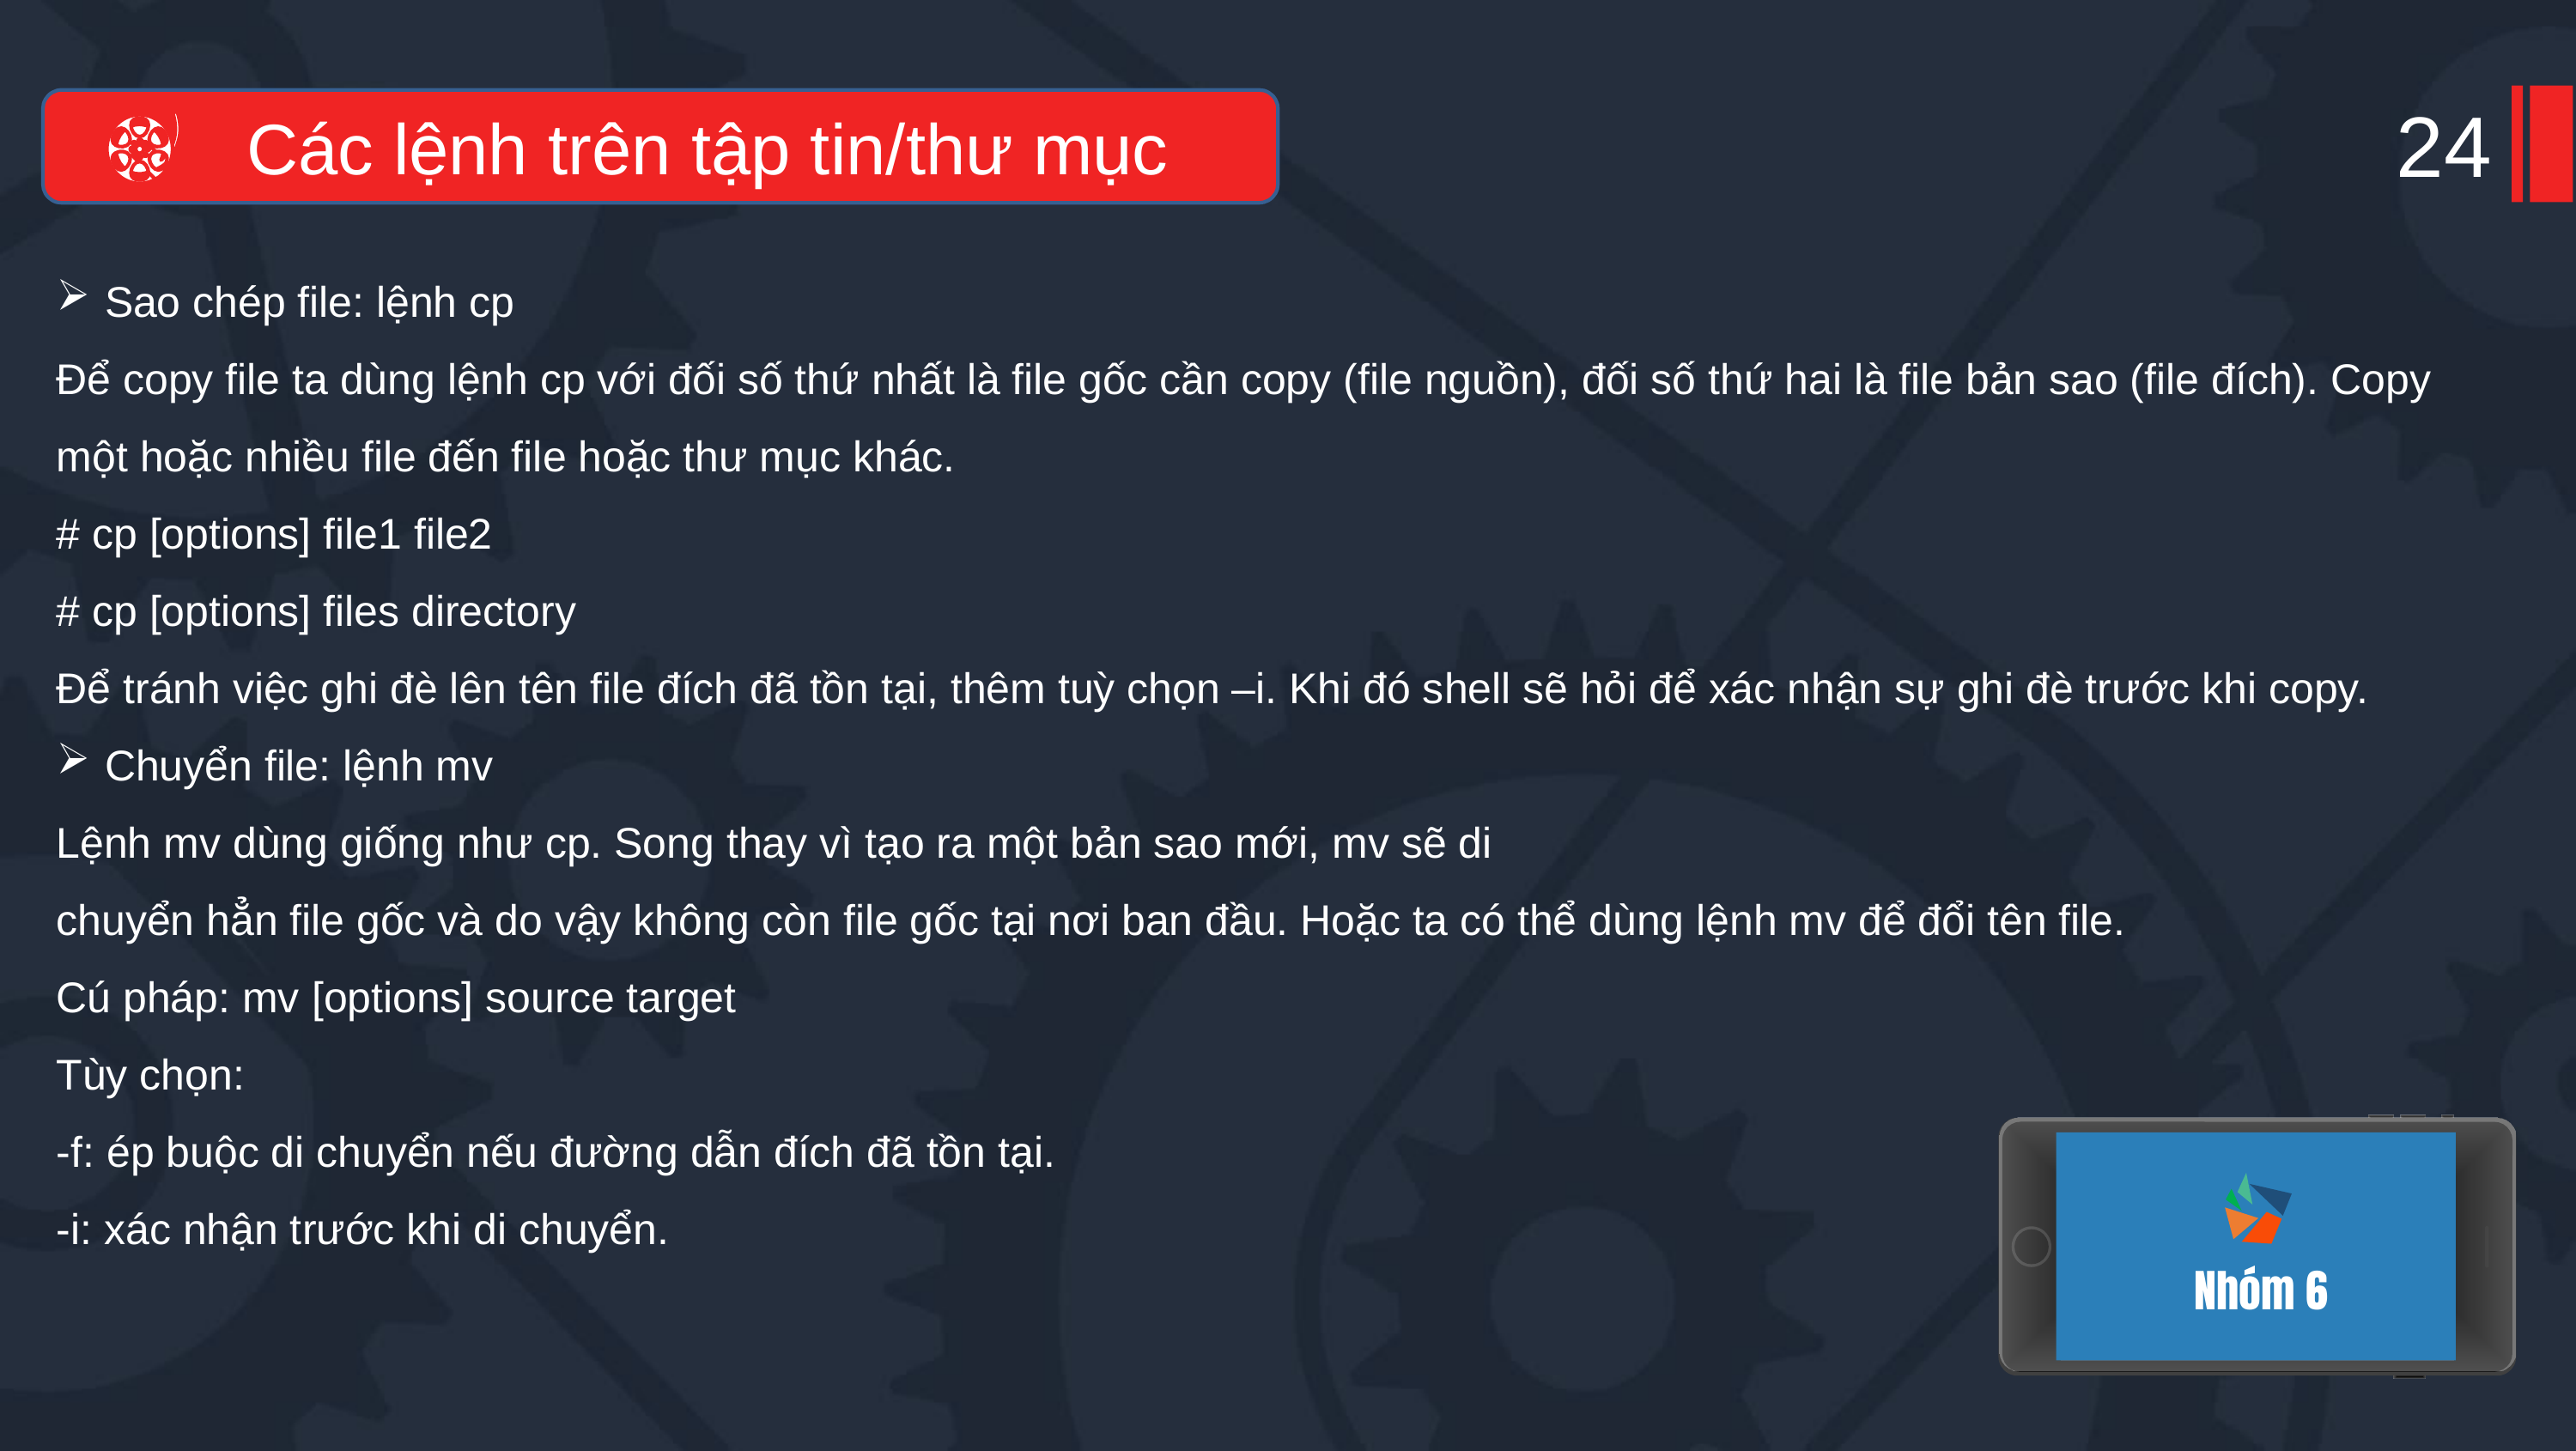

24

Các lệnh trên tập tin/thư mục

Sao chép file: lệnh cp
Để copy file ta dùng lệnh cp với đối số thứ nhất là file gốc cần copy (file nguồn), đối số thứ hai là file bản sao (file đích). Copy một hoặc nhiều file đến file hoặc thư mục khác.
# cp [options] file1 file2
# cp [options] files directory
Để tránh việc ghi đè lên tên file đích đã tồn tại, thêm tuỳ chọn –i. Khi đó shell sẽ hỏi để xác nhận sự ghi đè trước khi copy.
Chuyển file: lệnh mv
Lệnh mv dùng giống như cp. Song thay vì tạo ra một bản sao mới, mv sẽ di
chuyển hẳn file gốc và do vậy không còn file gốc tại nơi ban đầu. Hoặc ta có thể dùng lệnh mv để đổi tên file.
Cú pháp: mv [options] source target
Tùy chọn:
-f: ép buộc di chuyển nếu đường dẫn đích đã tồn tại.
-i: xác nhận trước khi di chuyển.

Nhóm 6